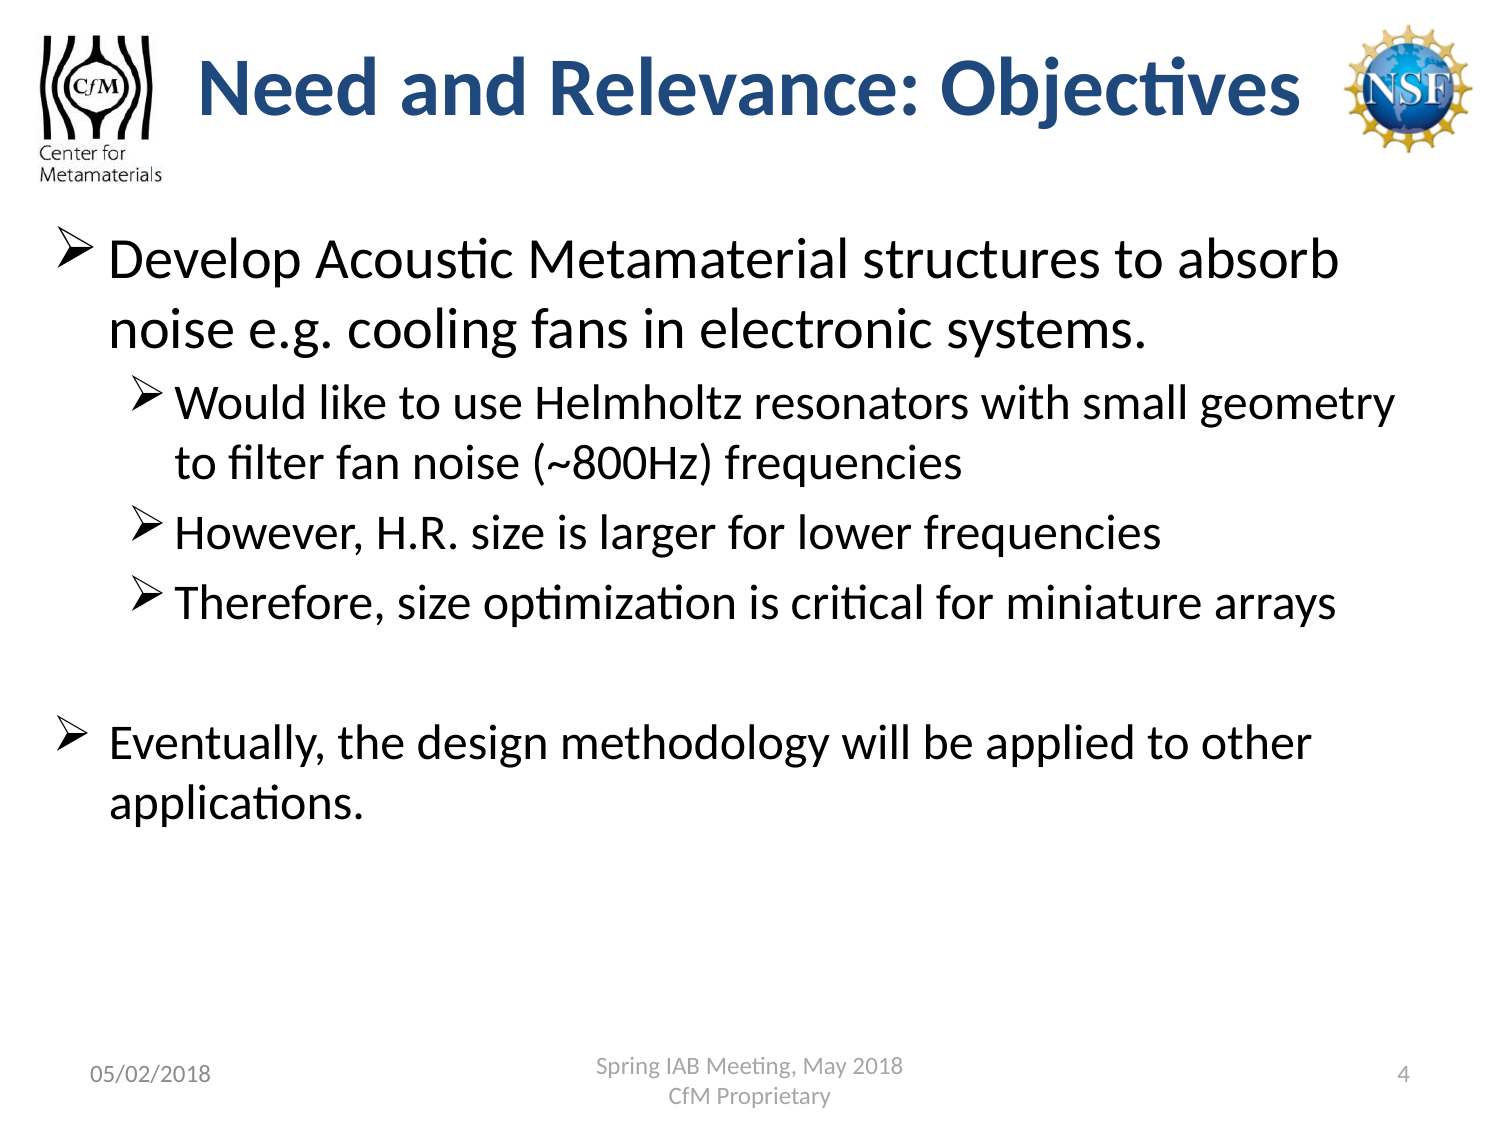

Need and Relevance: Objectives
Develop Acoustic Metamaterial structures to absorb noise e.g. cooling fans in electronic systems.
Would like to use Helmholtz resonators with small geometry to filter fan noise (~800Hz) frequencies
However, H.R. size is larger for lower frequencies
Therefore, size optimization is critical for miniature arrays

Eventually, the design methodology will be applied to other applications.